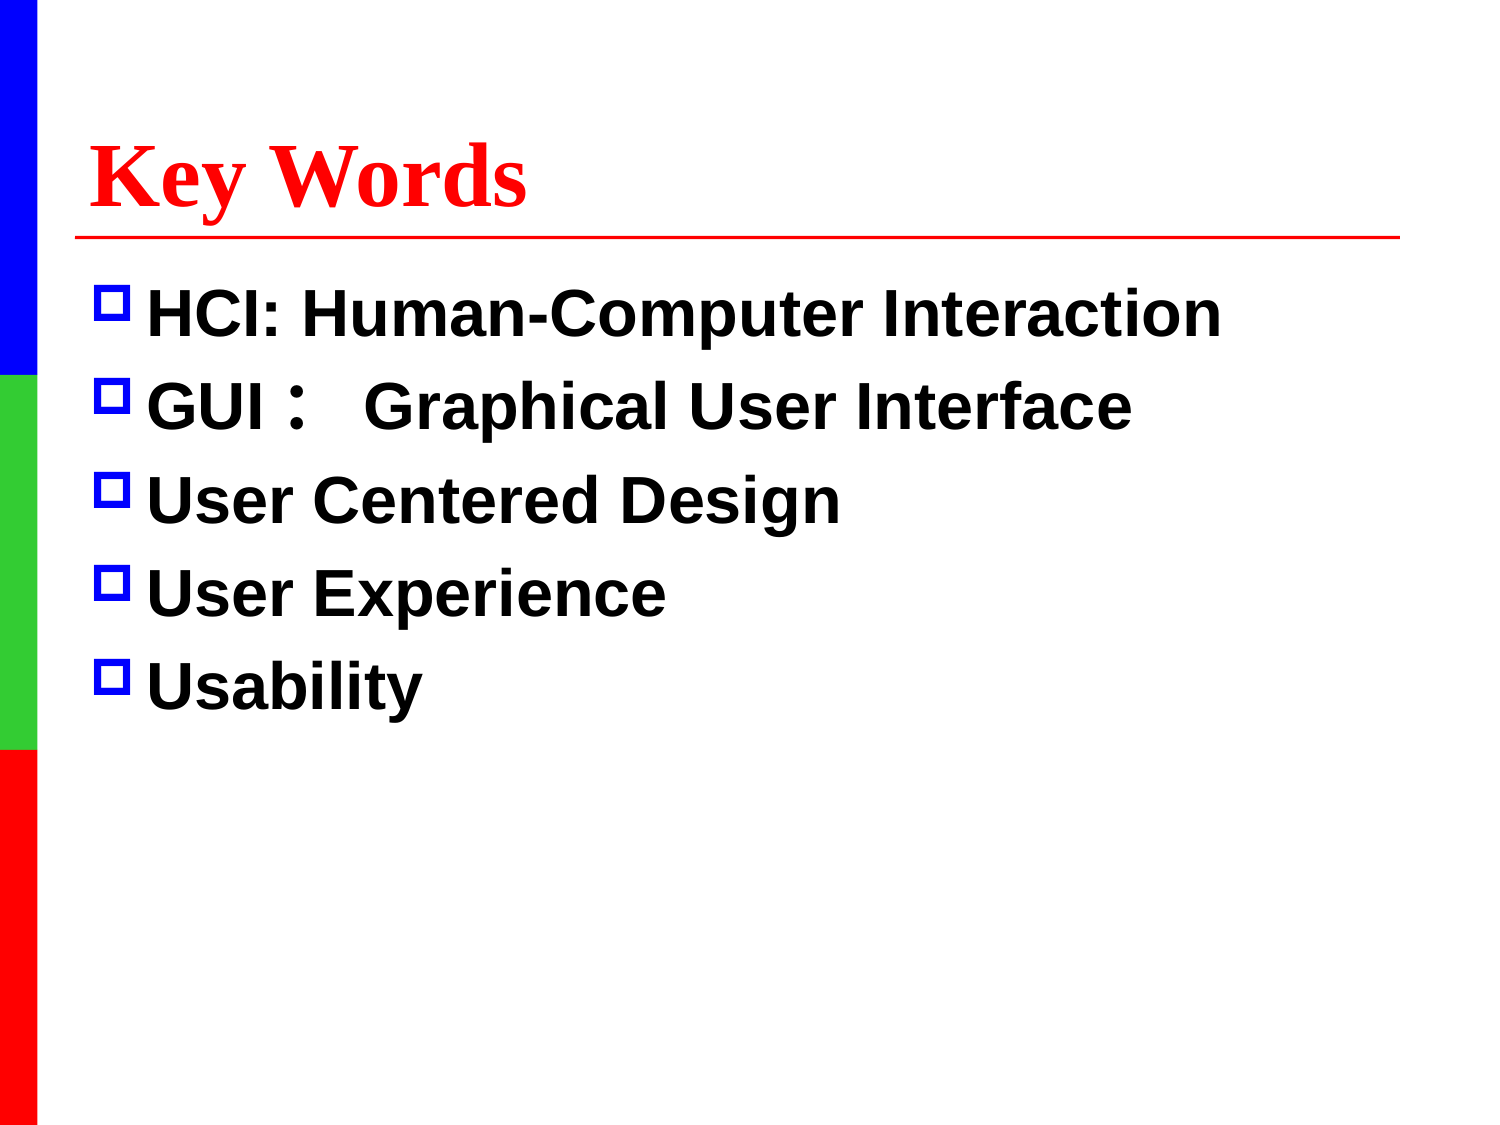

# Key Words
HCI: Human-Computer Interaction
GUI：Graphical User Interface
User Centered Design
User Experience
Usability

2